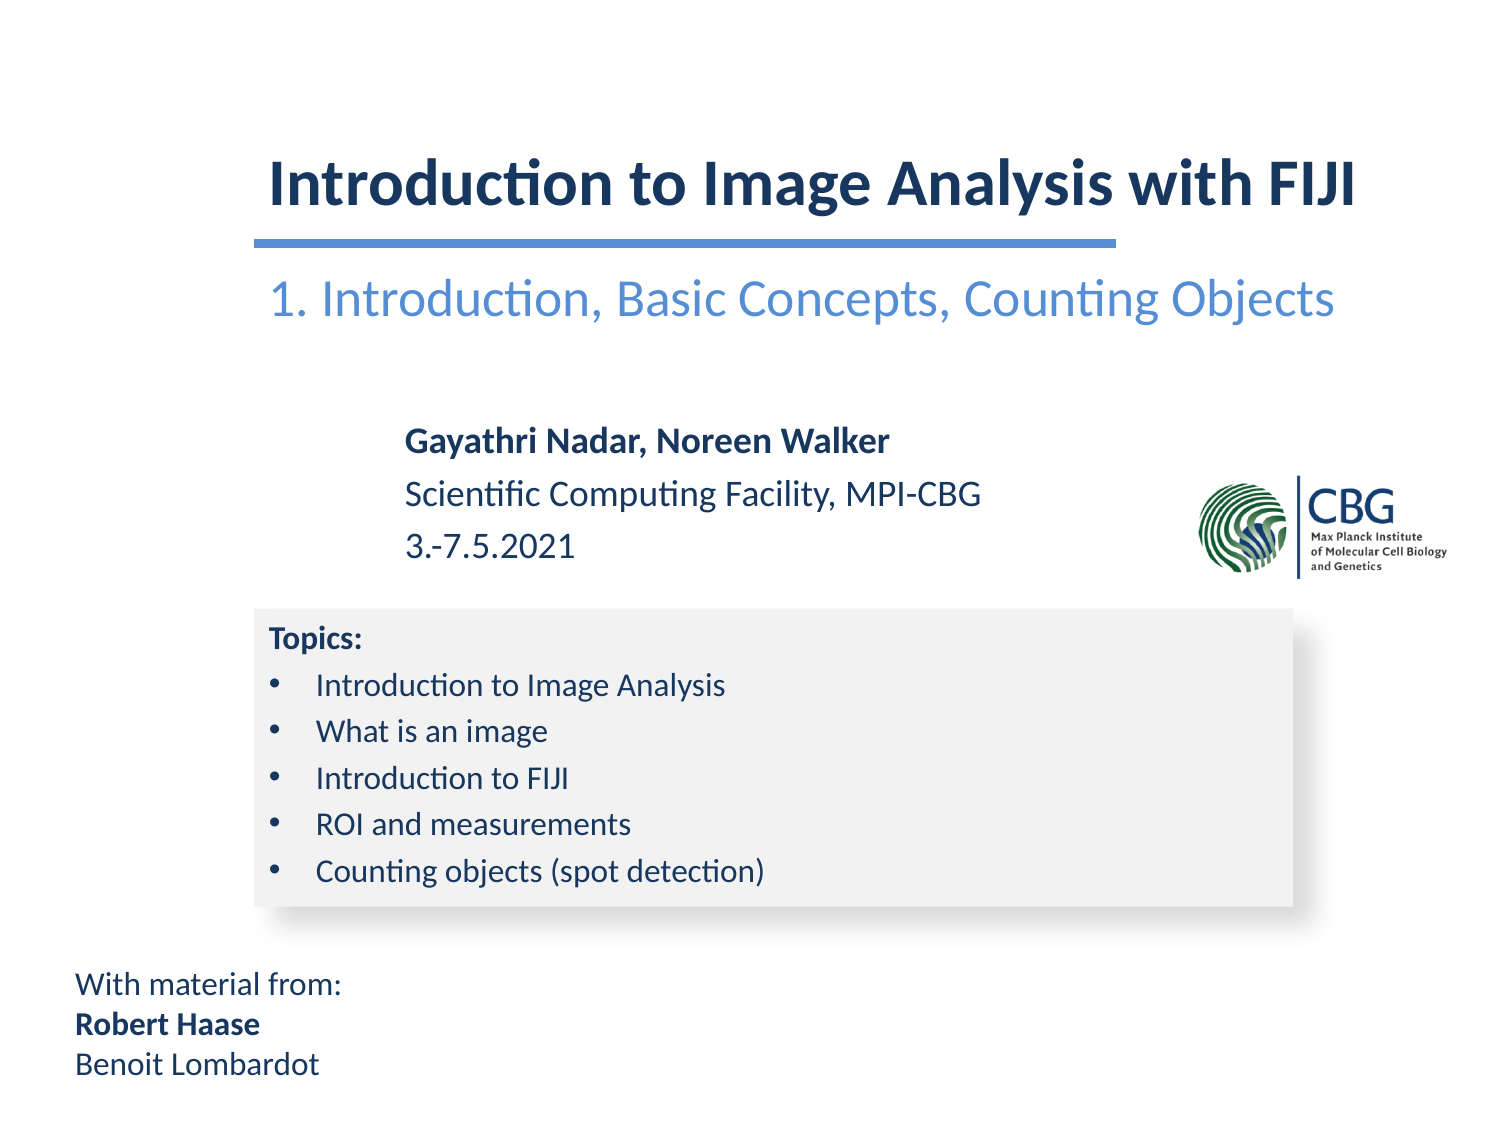

# Introduction to Image Analysis with FIJI
1. Introduction, Basic Concepts, Counting Objects
Gayathri Nadar, Noreen Walker
Scientific Computing Facility, MPI-CBG
3.-7.5.2021

Topics:
Introduction to Image Analysis
What is an image
Introduction to FIJI
ROI and measurements
Counting objects (spot detection)
With material from:
Robert Haase
Benoit Lombardot